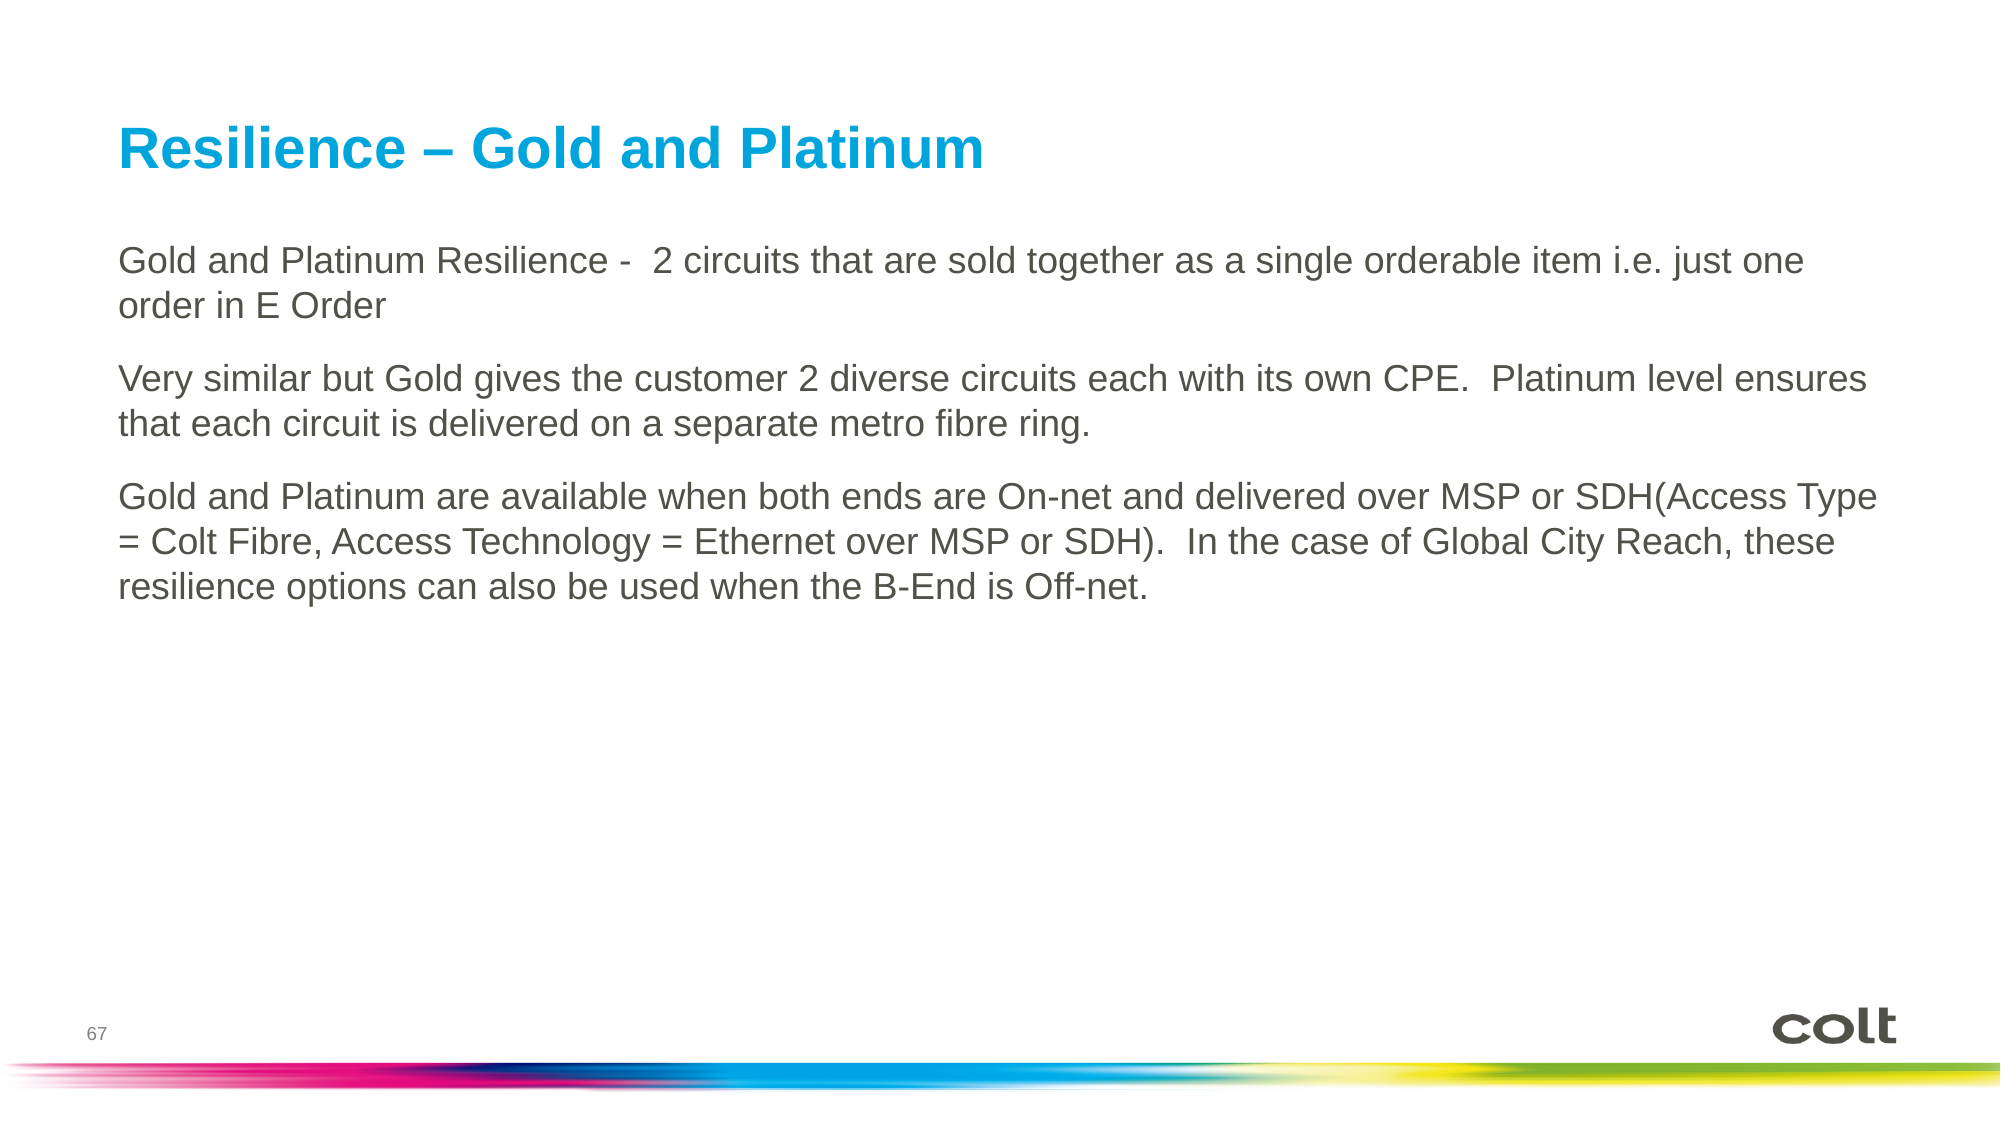

# Resilience – Gold and Platinum
Gold and Platinum Resilience -  2 circuits that are sold together as a single orderable item i.e. just one order in E Order
Very similar but Gold gives the customer 2 diverse circuits each with its own CPE.  Platinum level ensures that each circuit is delivered on a separate metro fibre ring.
Gold and Platinum are available when both ends are On-net and delivered over MSP or SDH(Access Type = Colt Fibre, Access Technology = Ethernet over MSP or SDH).  In the case of Global City Reach, these resilience options can also be used when the B-End is Off-net.